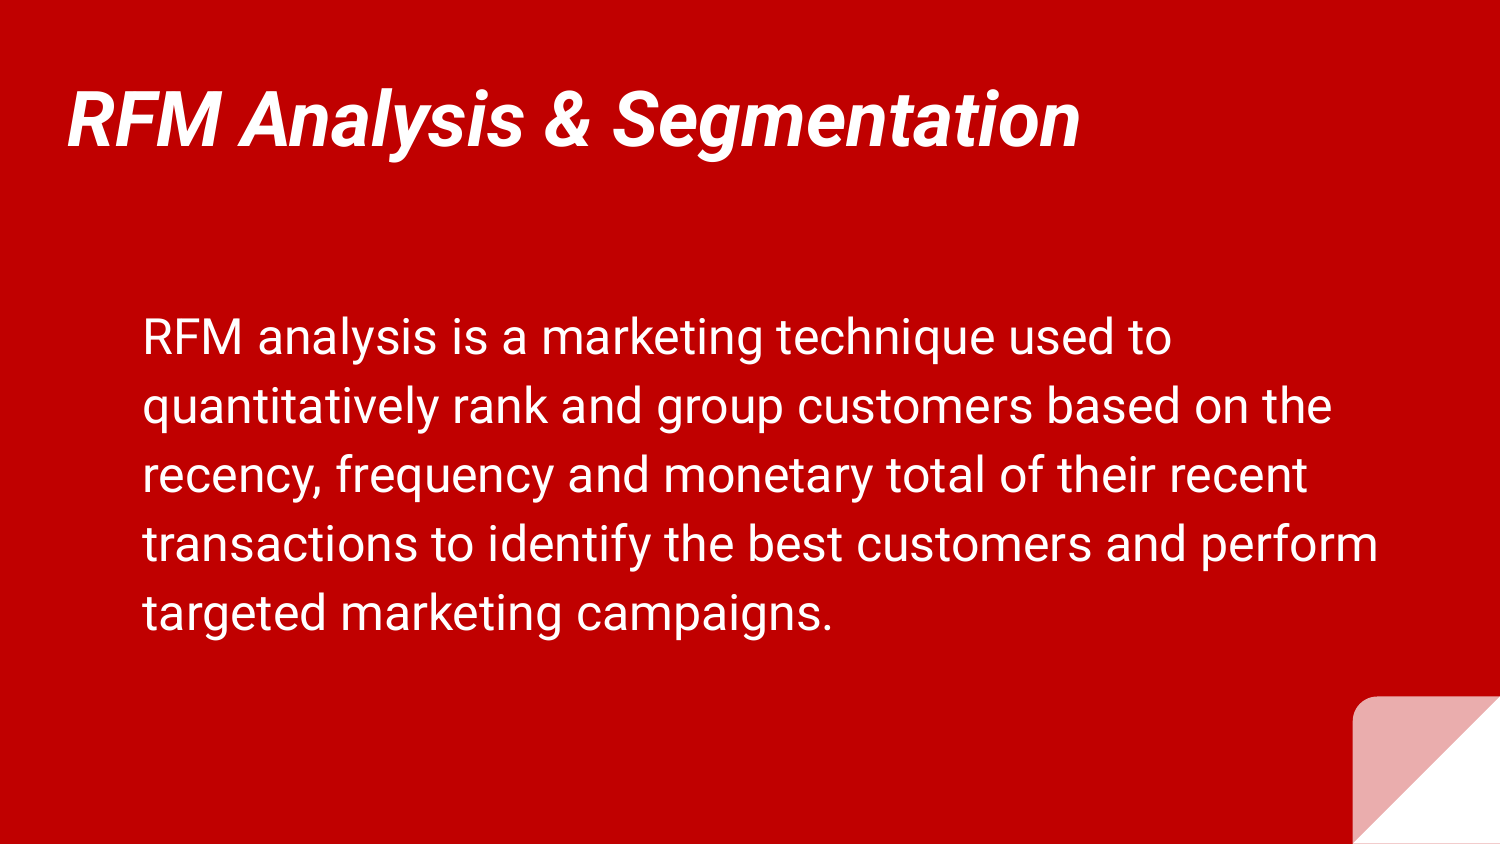

# RFM Analysis & Segmentation

RFM analysis is a marketing technique used to quantitatively rank and group customers based on the recency, frequency and monetary total of their recent transactions to identify the best customers and perform targeted marketing campaigns.